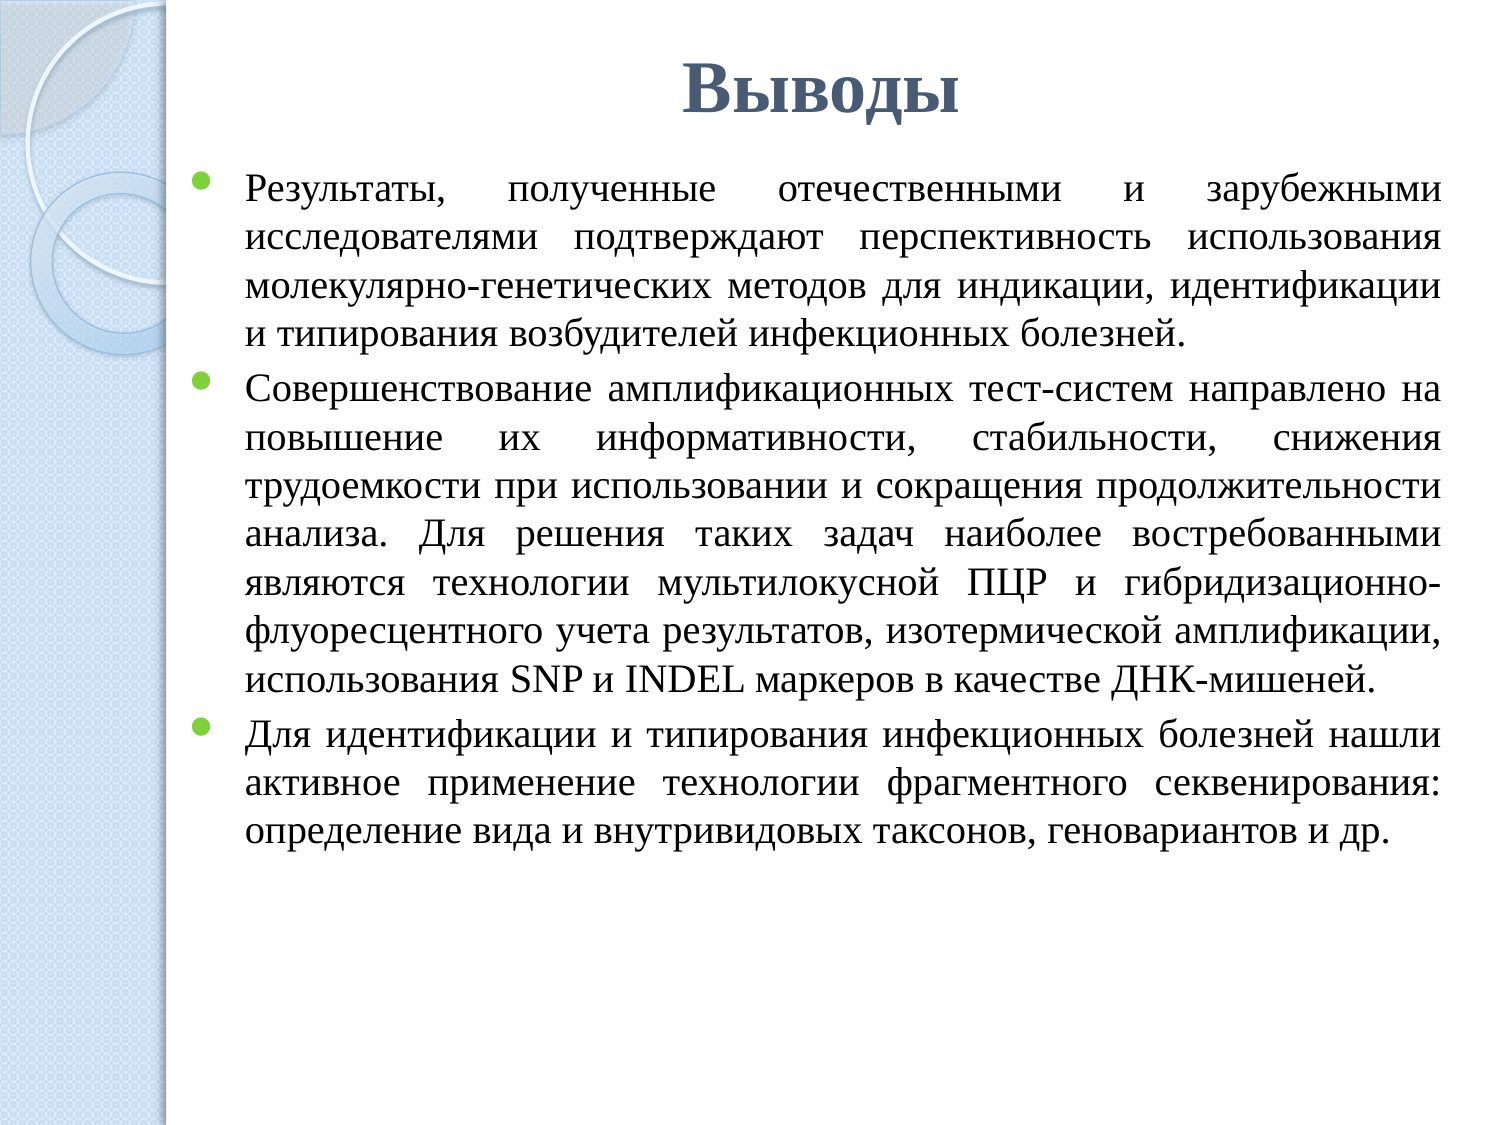

# Выводы
Результаты, полученные отечественными и зарубежными исследователями подтверждают перспективность использования молекулярно-генетических методов для индикации, идентификации и типирования возбудителей инфекционных болезней.
Совершенствование амплификационных тест-систем направлено на повышение их информативности, стабильности, снижения трудоемкости при использовании и сокращения продолжительности анализа. Для решения таких задач наиболее востребованными являются технологии мультилокусной ПЦР и гибридизационно-флуоресцентного учета результатов, изотермической амплификации, использования SNP и INDEL маркеров в качестве ДНК-мишеней.
Для идентификации и типирования инфекционных болезней нашли активное применение технологии фрагментного секвенирования: определение вида и внутривидовых таксонов, геновариантов и др.